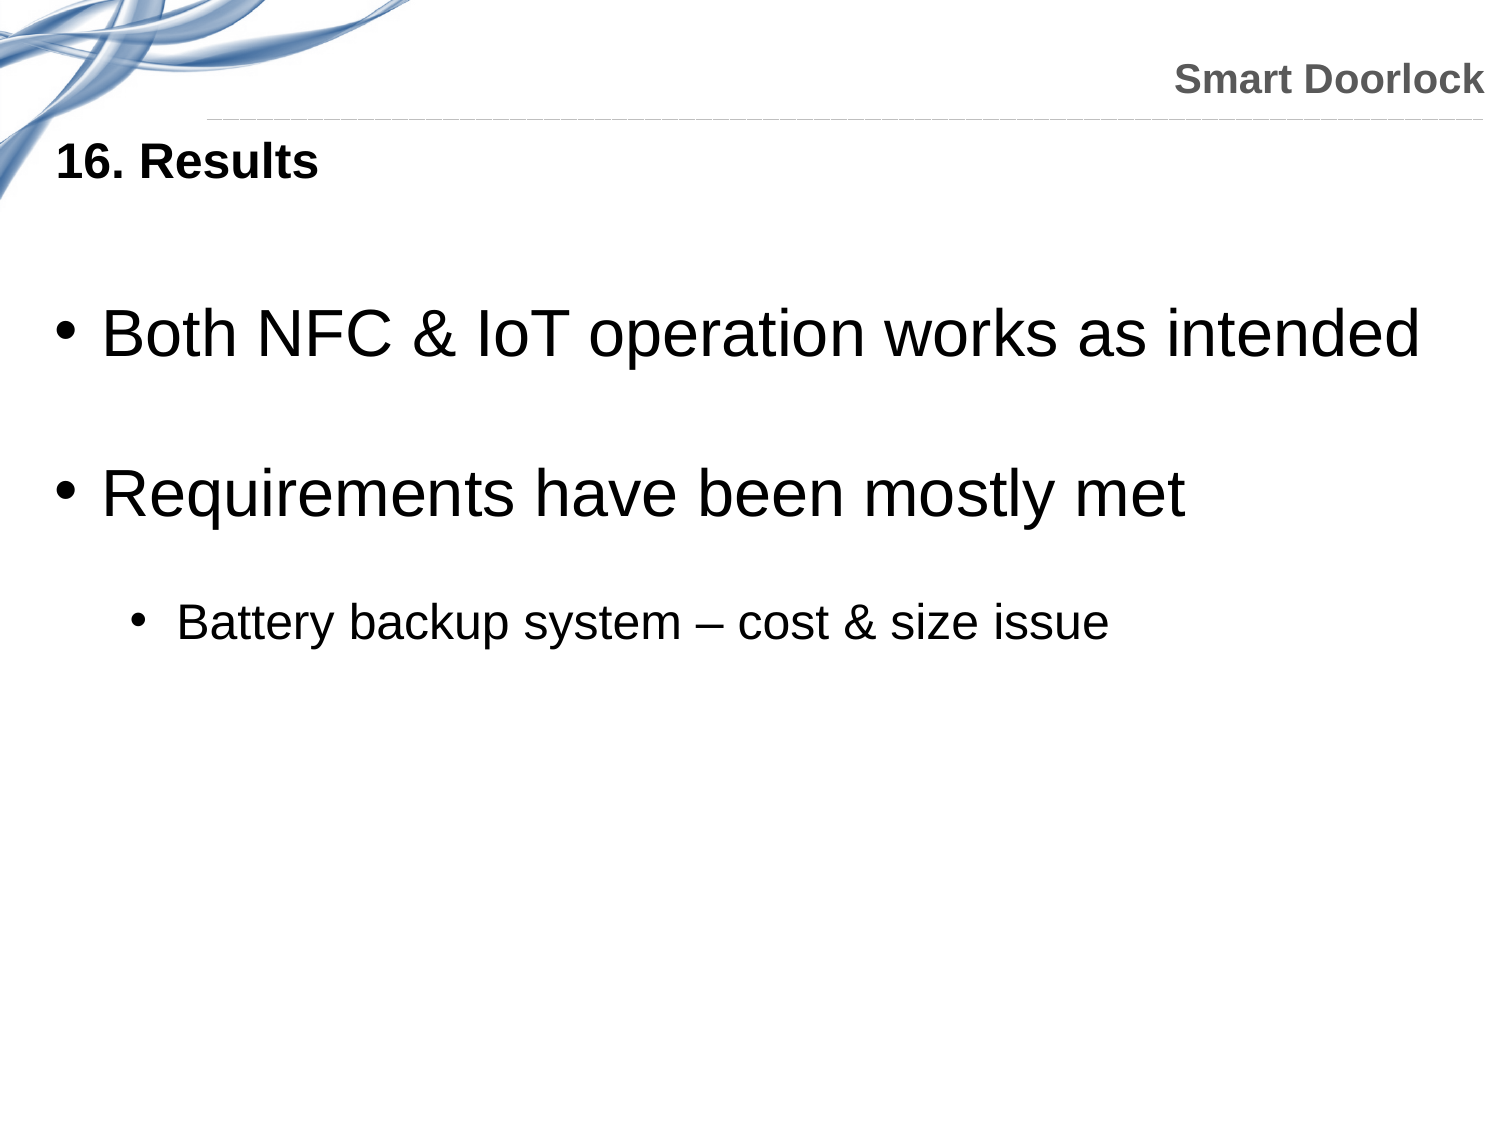

# Smart Doorlock
16. Results
Both NFC & IoT operation works as intended
Requirements have been mostly met
Battery backup system – cost & size issue